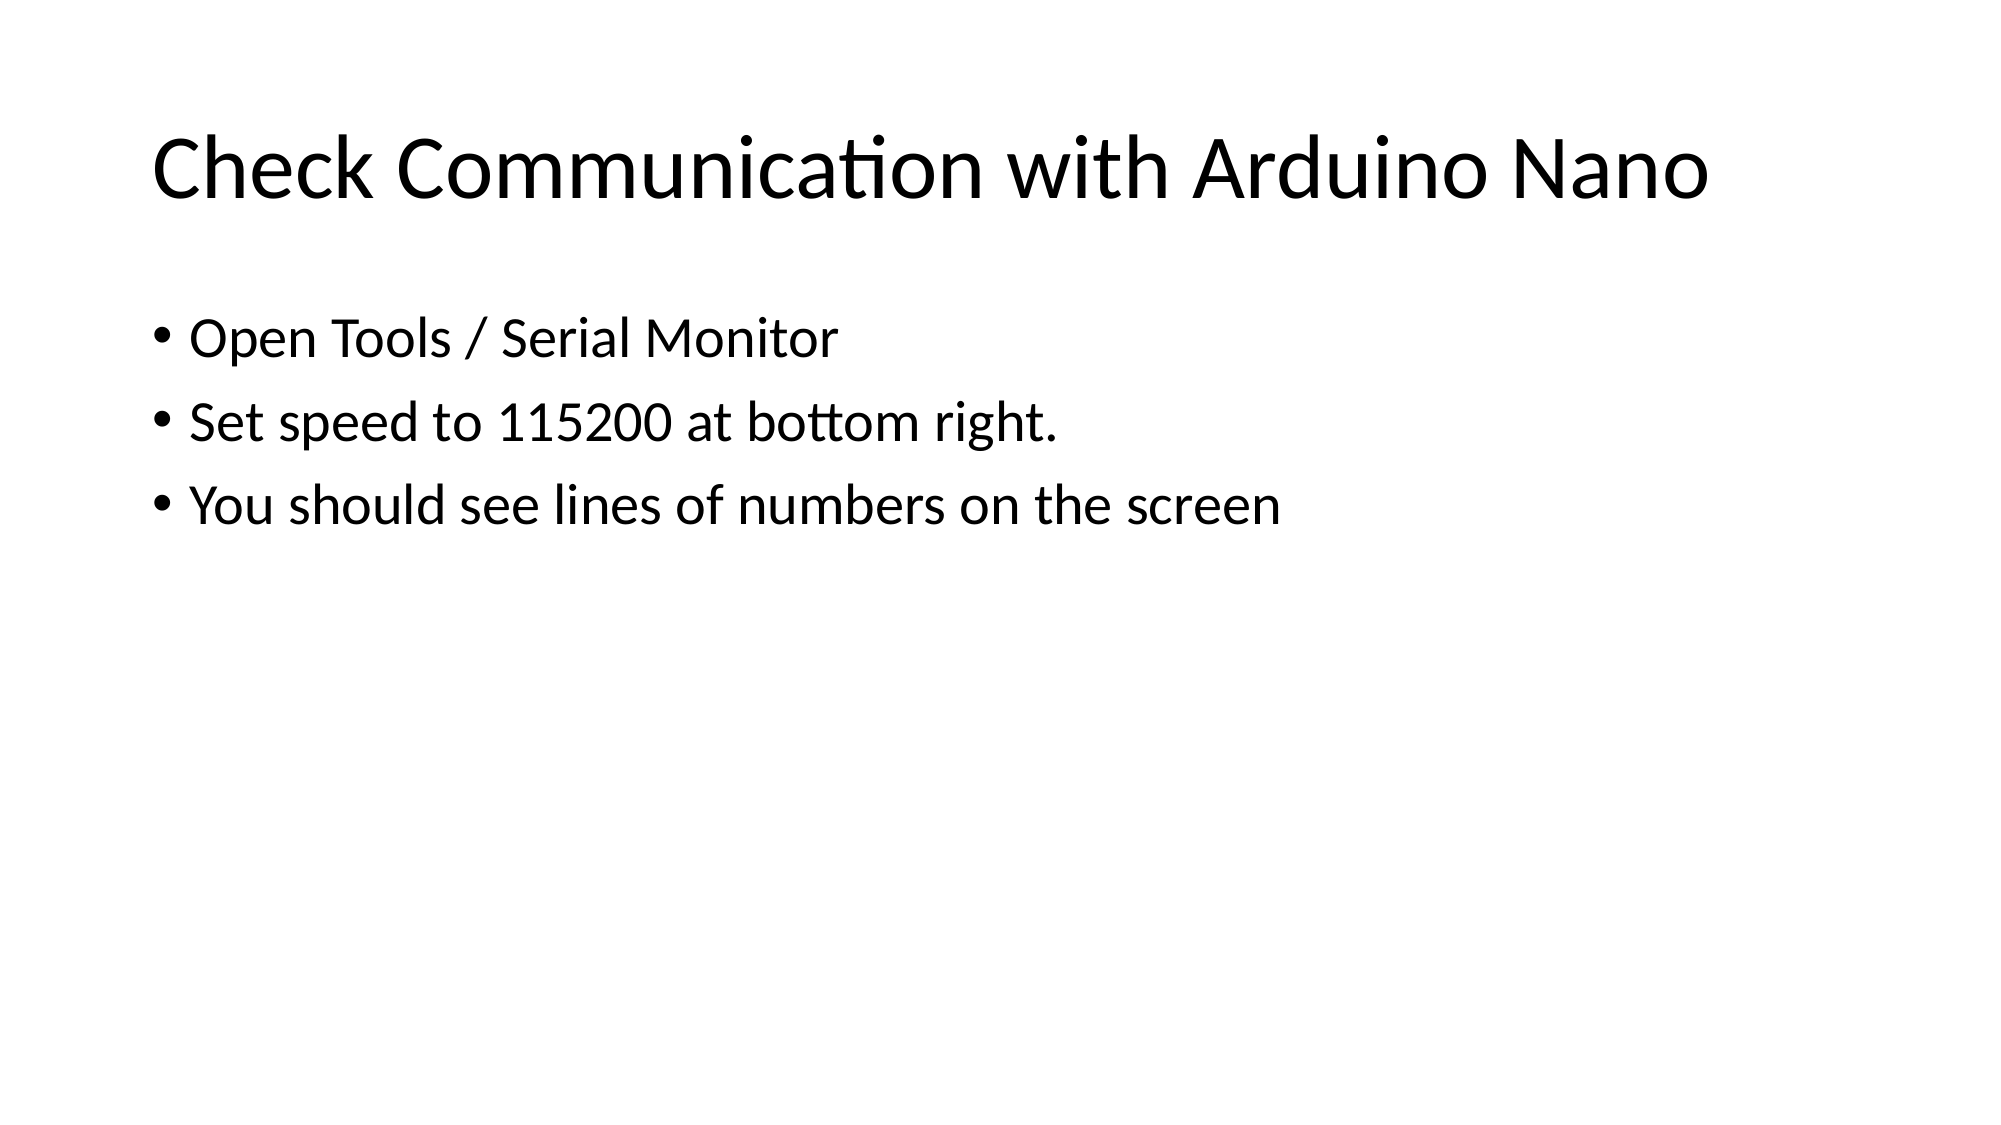

# Check Communication with Arduino Nano
Open Tools / Serial Monitor
Set speed to 115200 at bottom right.
You should see lines of numbers on the screen